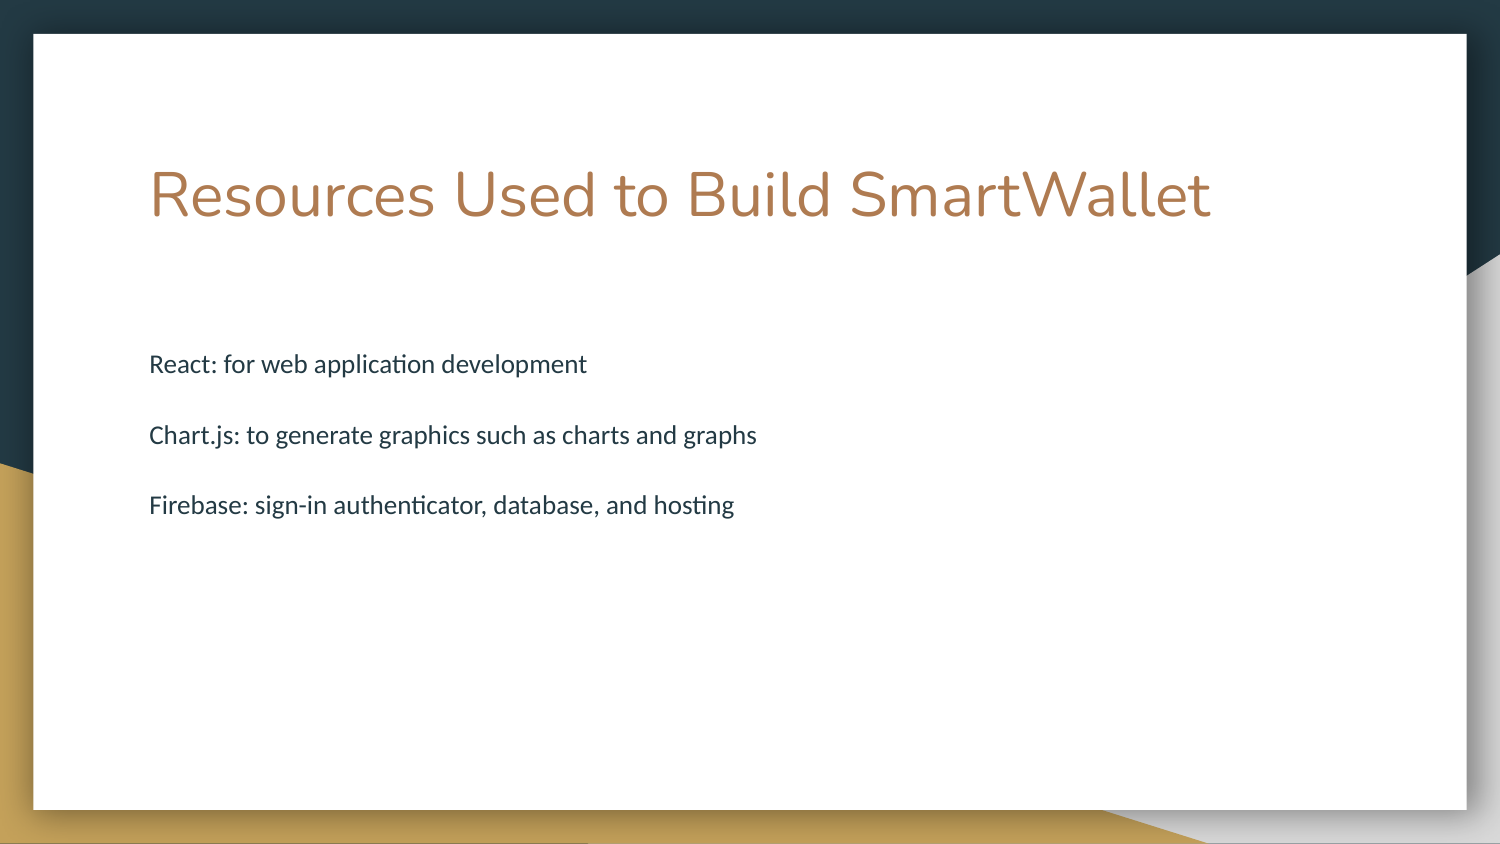

# Resources Used to Build SmartWallet
React: for web application development
Chart.js: to generate graphics such as charts and graphs
Firebase: sign-in authenticator, database, and hosting